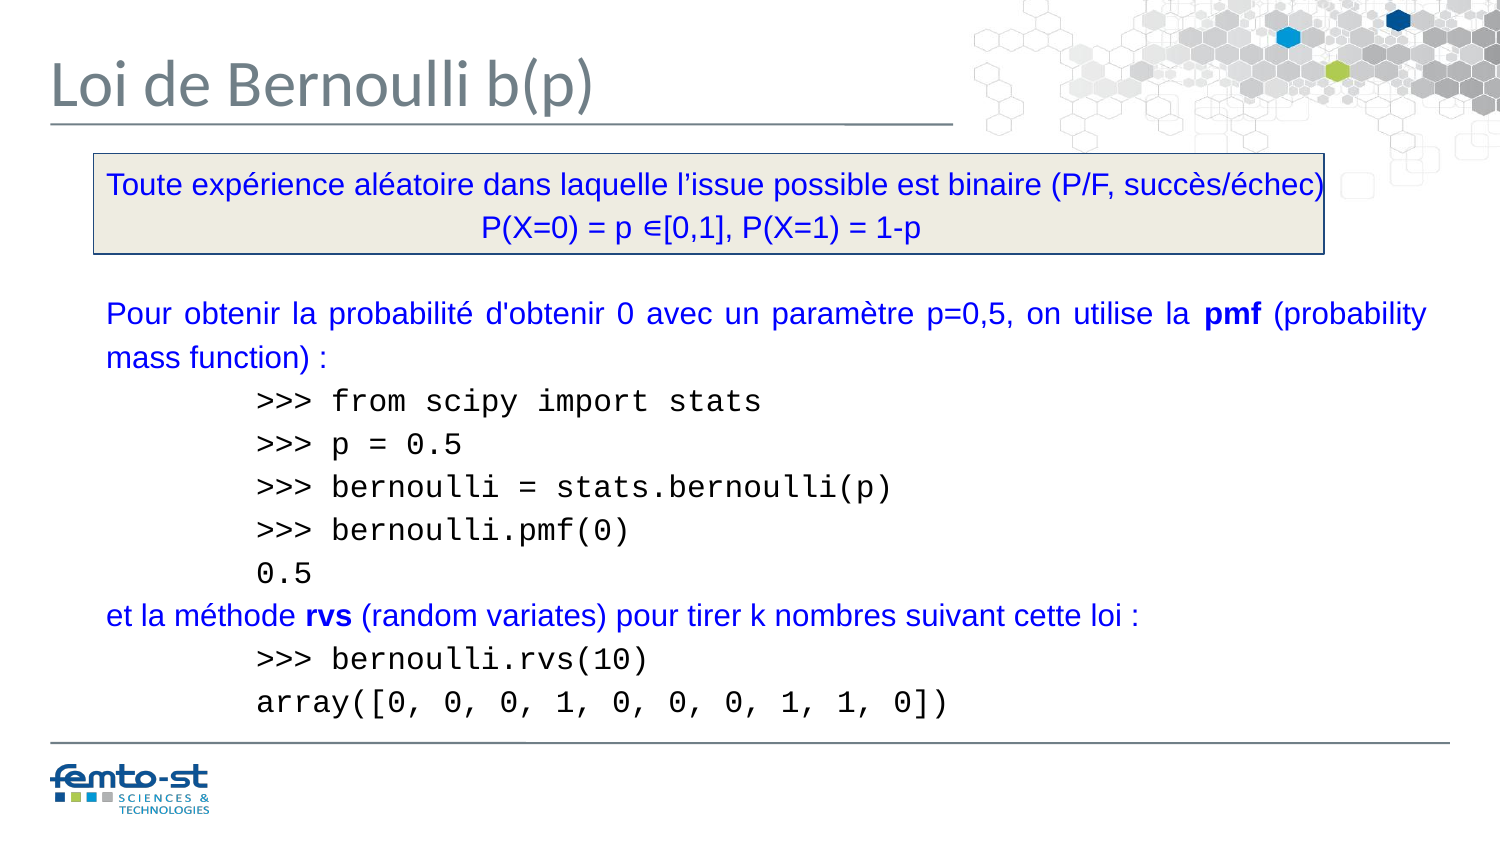

Loi de Bernoulli b(p)

Toute expérience aléatoire dans laquelle l’issue possible est binaire (P/F, succès/échec)
P(X=0) = p ∊[0,1], P(X=1) = 1-p

Pour obtenir la probabilité d'obtenir 0 avec un paramètre p=0,5, on utilise la pmf (probability mass function) :
>>> from scipy import stats
>>> p = 0.5
>>> bernoulli = stats.bernoulli(p)
>>> bernoulli.pmf(0)
0.5
et la méthode rvs (random variates) pour tirer k nombres suivant cette loi :
>>> bernoulli.rvs(10)
array([0, 0, 0, 1, 0, 0, 0, 1, 1, 0])